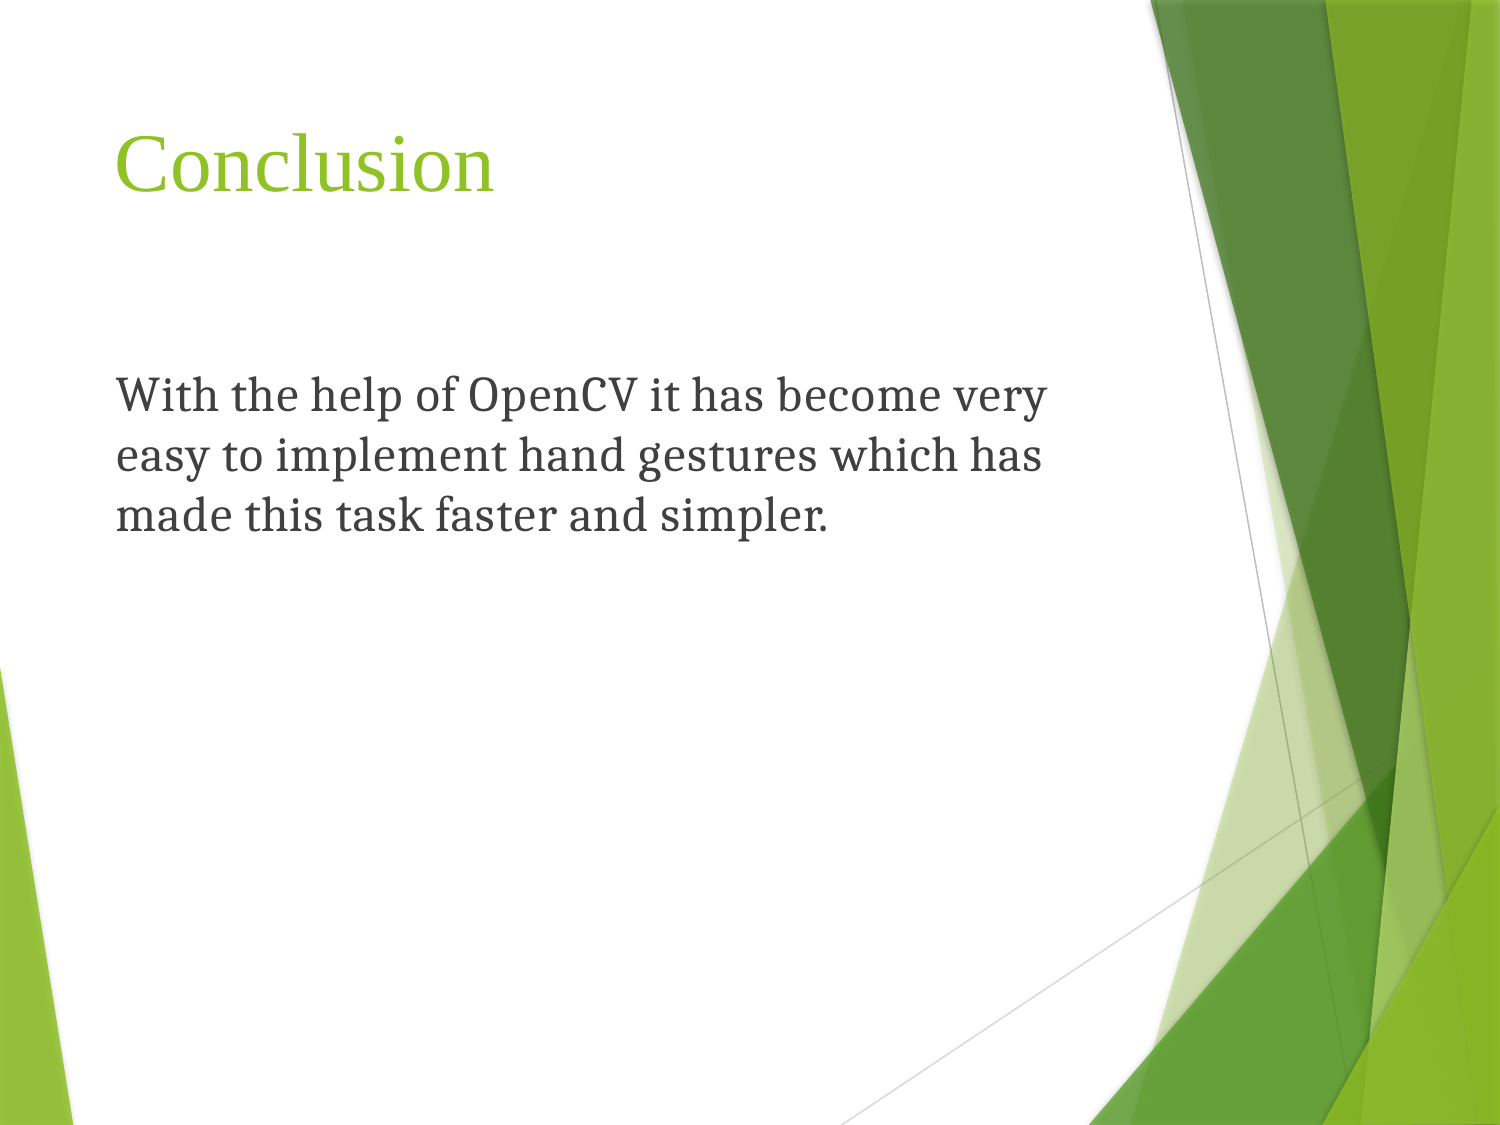

# Conclusion
With the help of OpenCV it has become very easy to implement hand gestures which has made this task faster and simpler.